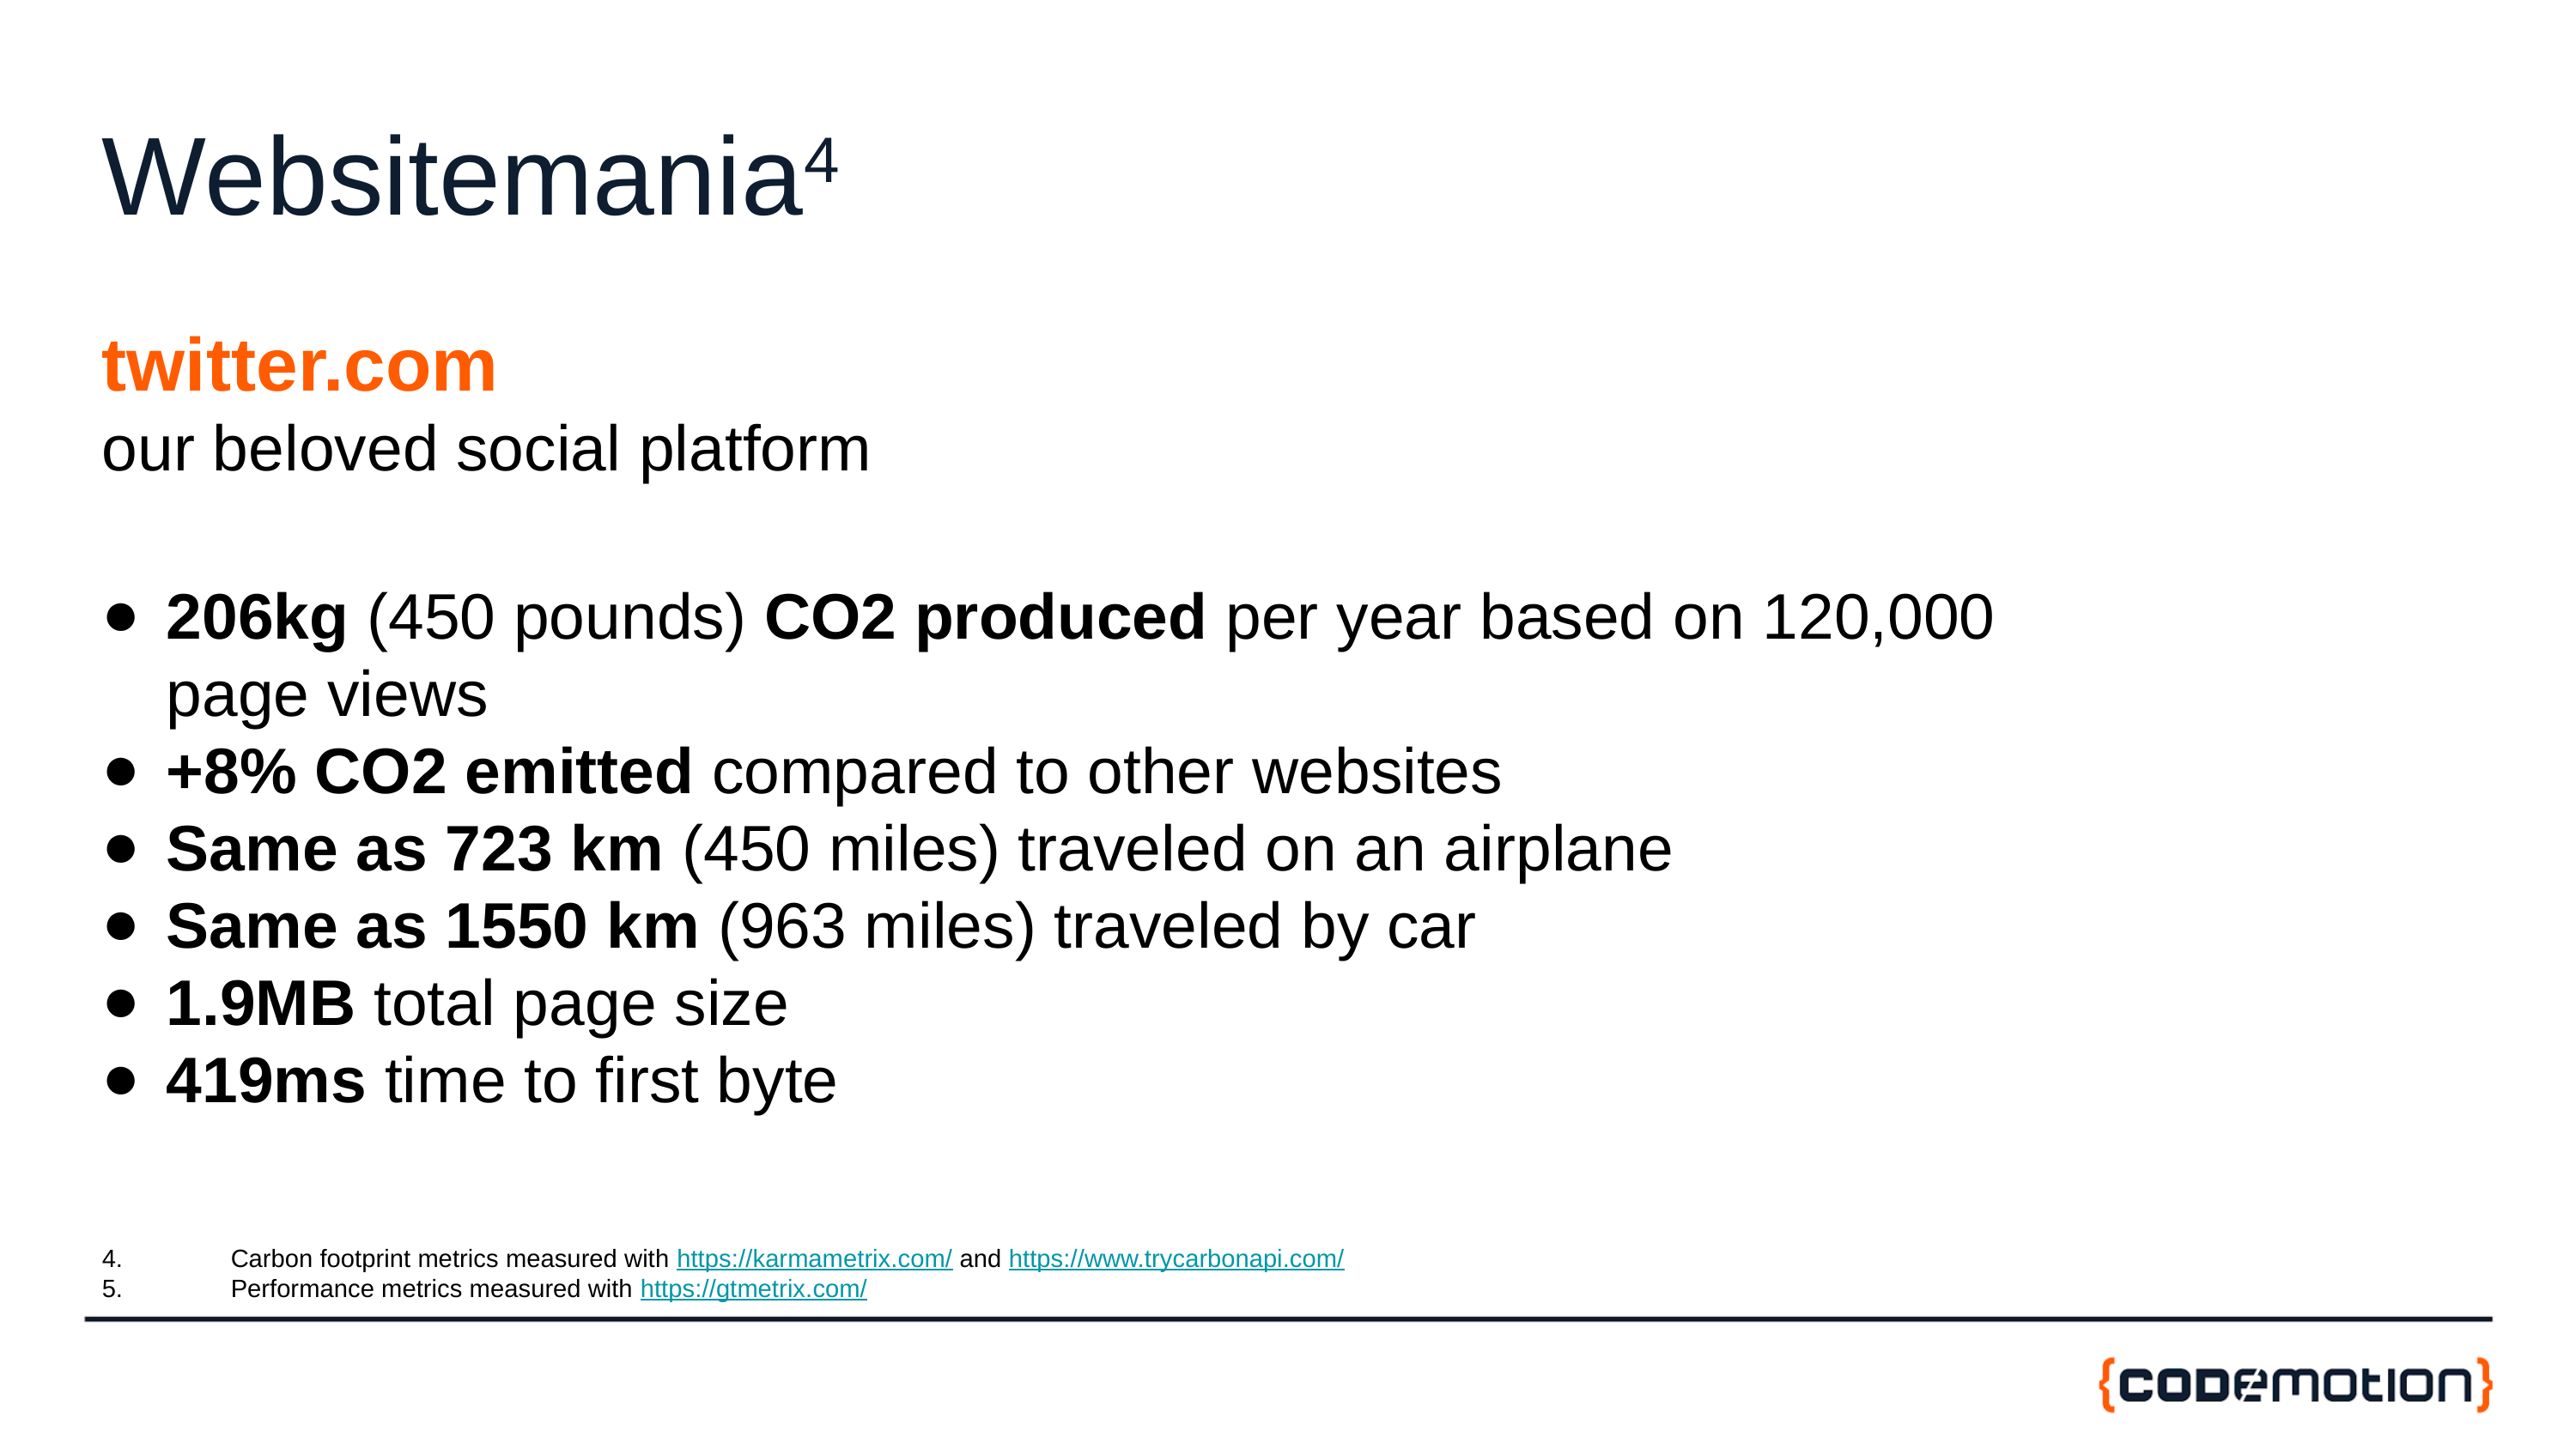

# Websitemania4
twitter.com
our beloved social platform
206kg (450 pounds) CO2 produced per year based on 120,000 page views
+8% CO2 emitted compared to other websites
Same as 723 km (450 miles) traveled on an airplane
Same as 1550 km (963 miles) traveled by car
1.9MB total page size
419ms time to first byte
4.	Carbon footprint metrics measured with https://karmametrix.com/ and https://www.trycarbonapi.com/
5.	Performance metrics measured with https://gtmetrix.com/